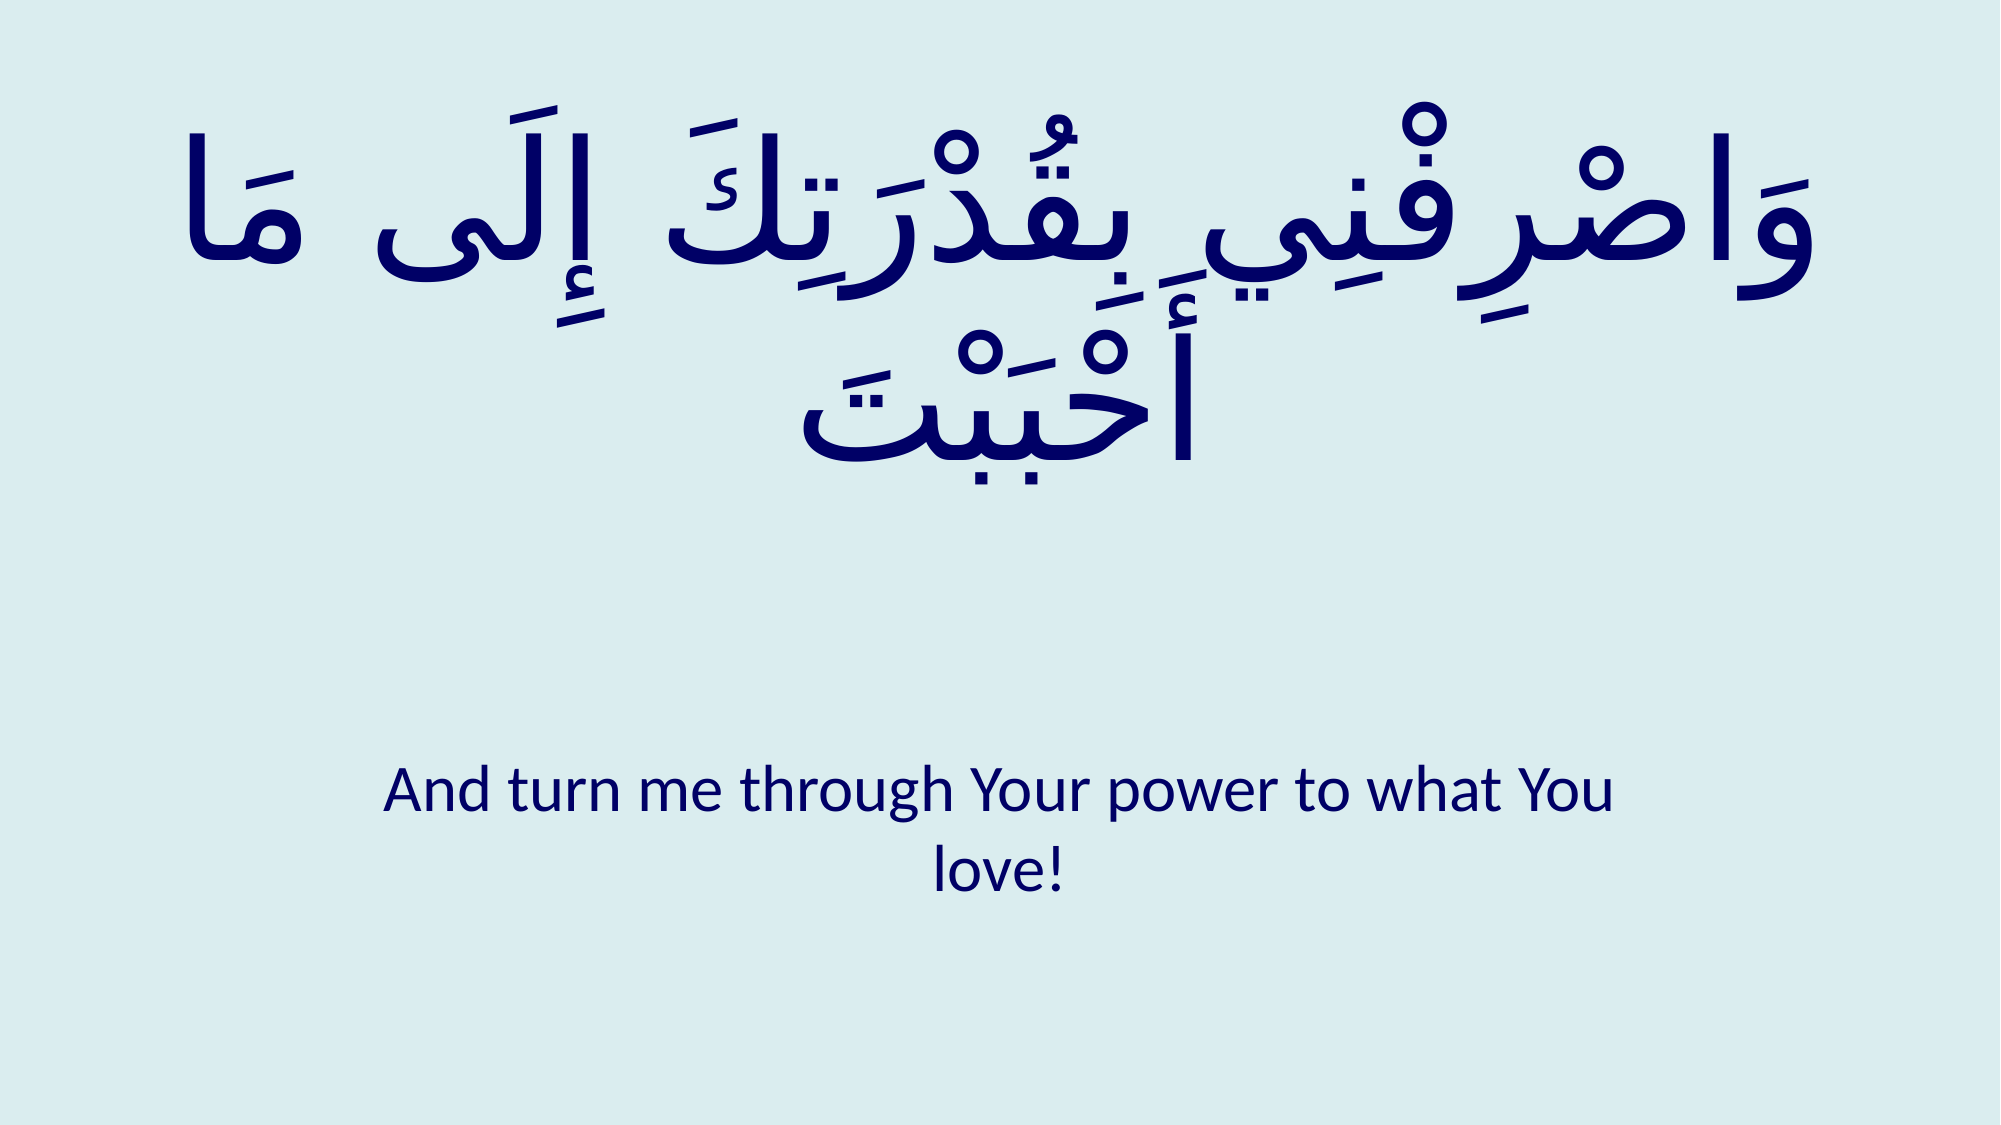

# وَاصْرِفْنِي بِقُدْرَتِكَ إِلَى مَا أَحْبَبْتَ
And turn me through Your power to what You love!